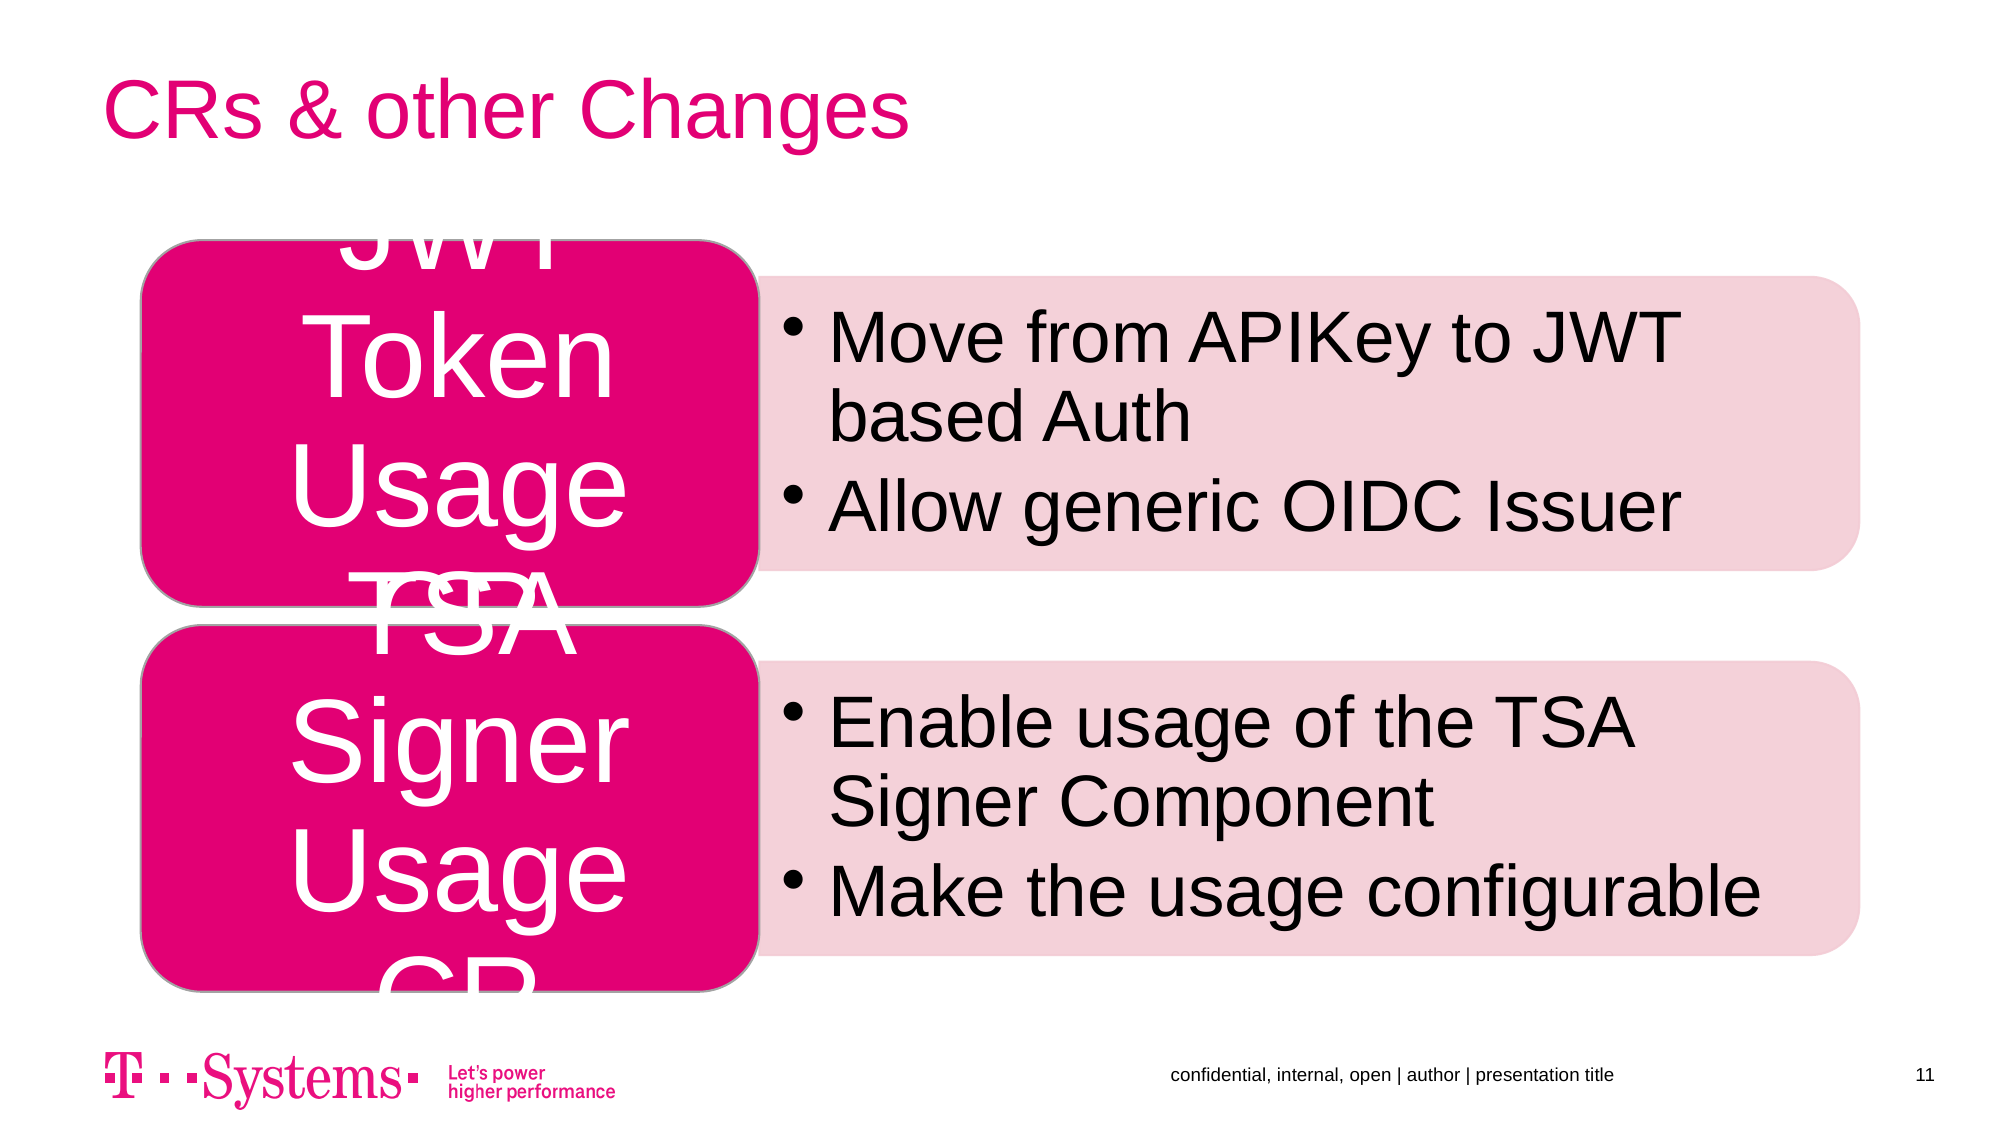

# CRs & other Changes
Move from APIKey to JWT based Auth
Allow generic OIDC Issuer
JWT Token Usage CR
Enable usage of the TSA Signer Component
Make the usage configurable
TSA Signer Usage CR
confidential, internal, open | author | presentation title
11